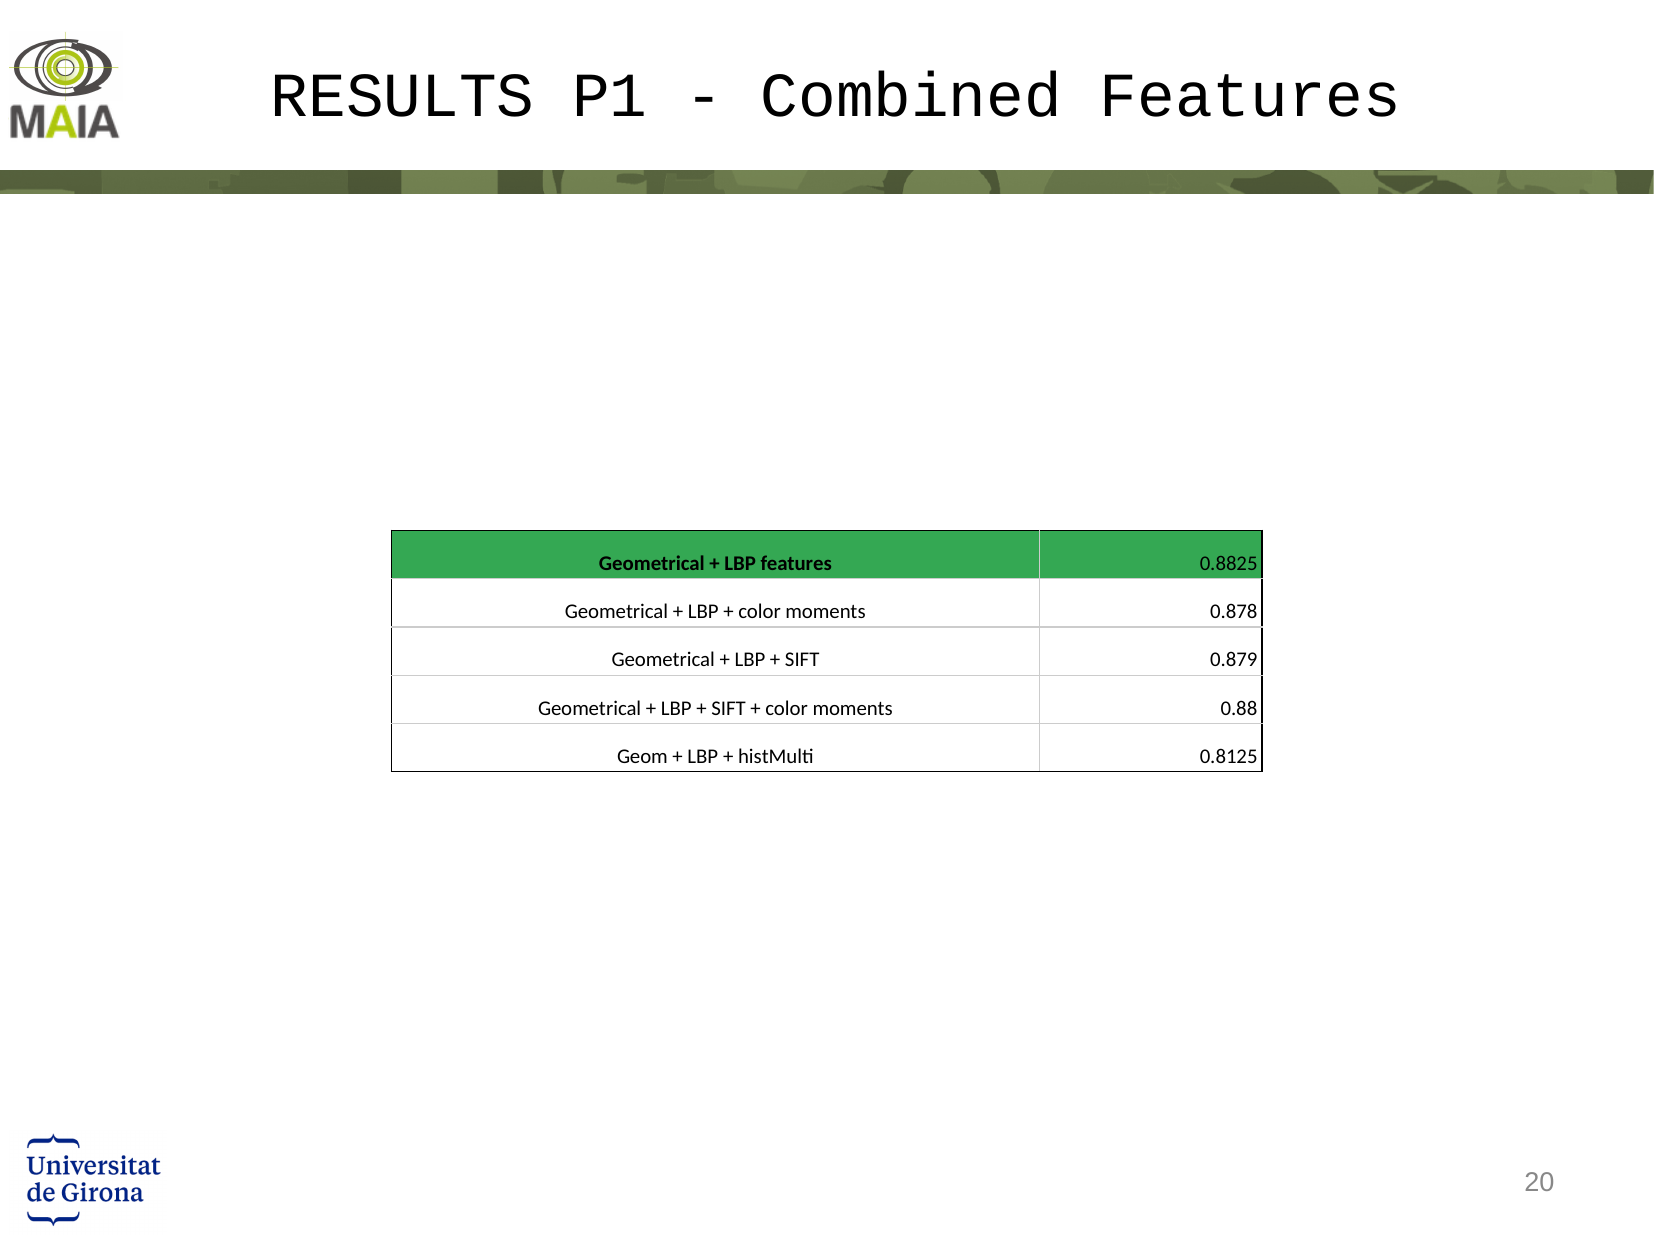

# RESULTS P1 - Combined Features
| Geometrical + LBP features | 0.8825 |
| --- | --- |
| Geometrical + LBP + color moments | 0.878 |
| Geometrical + LBP + SIFT | 0.879 |
| Geometrical + LBP + SIFT + color moments | 0.88 |
| Geom + LBP + histMulti | 0.8125 |
20